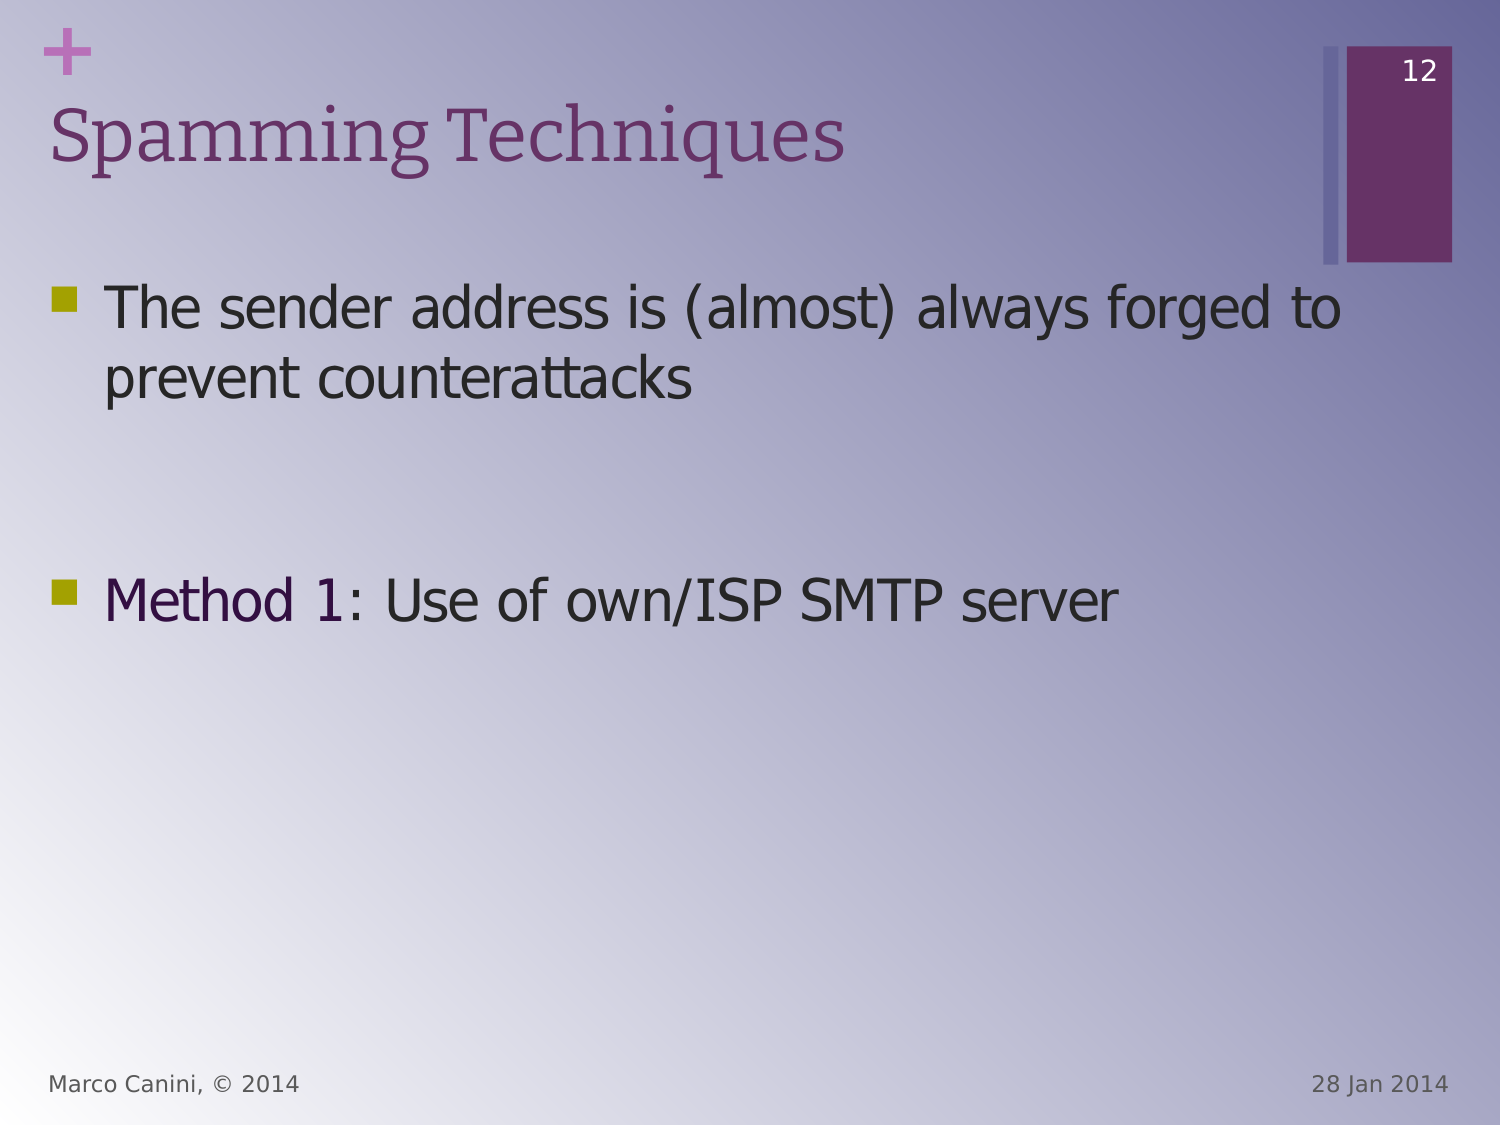

12
# Spamming Techniques
The sender address is (almost) always forged to prevent counterattacks

Method 1: Use of own/ISP SMTP server
Marco Canini, © 2014
28 Jan 2014